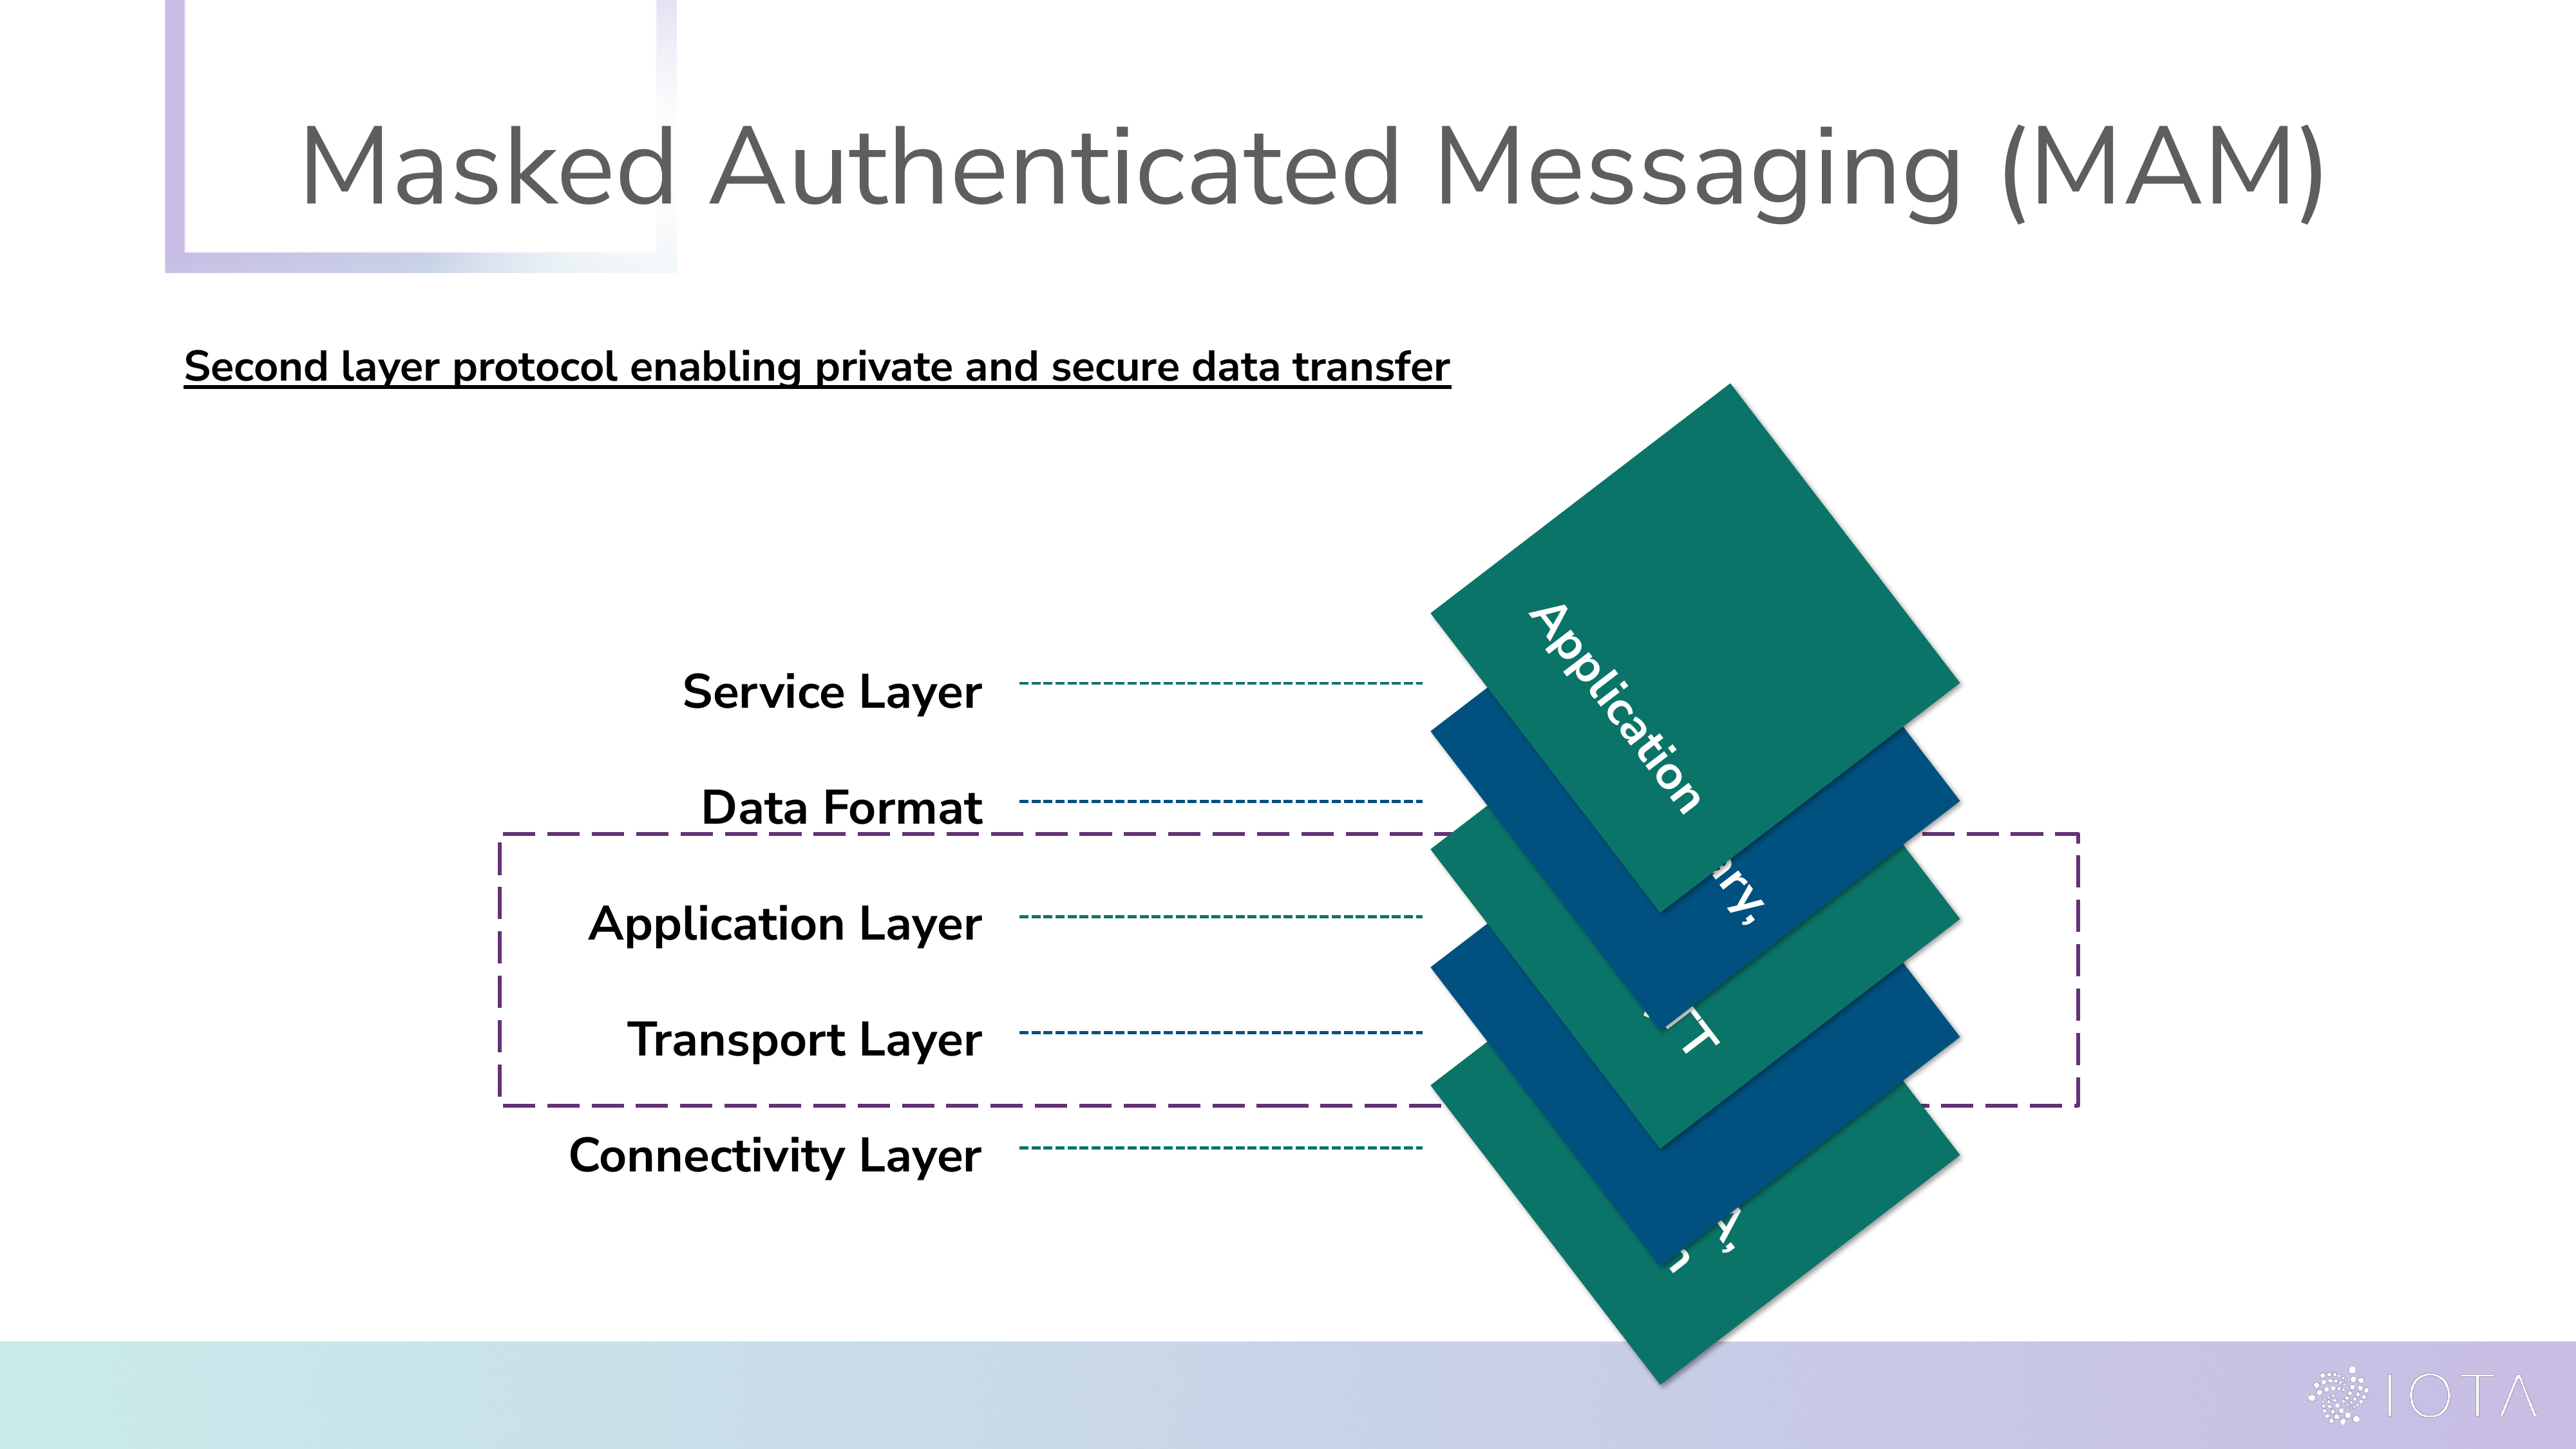

# Masked Authenticated Messaging (MAM)
Second layer protocol enabling private and secure data transfer
Application
Trinary/binary, JSON
Service Layer

Data Format

Application Layer

Transport Layer

Connectivity Layer
MAM, MQTT
IOTA

Wifi, LoRA, Bluetooth